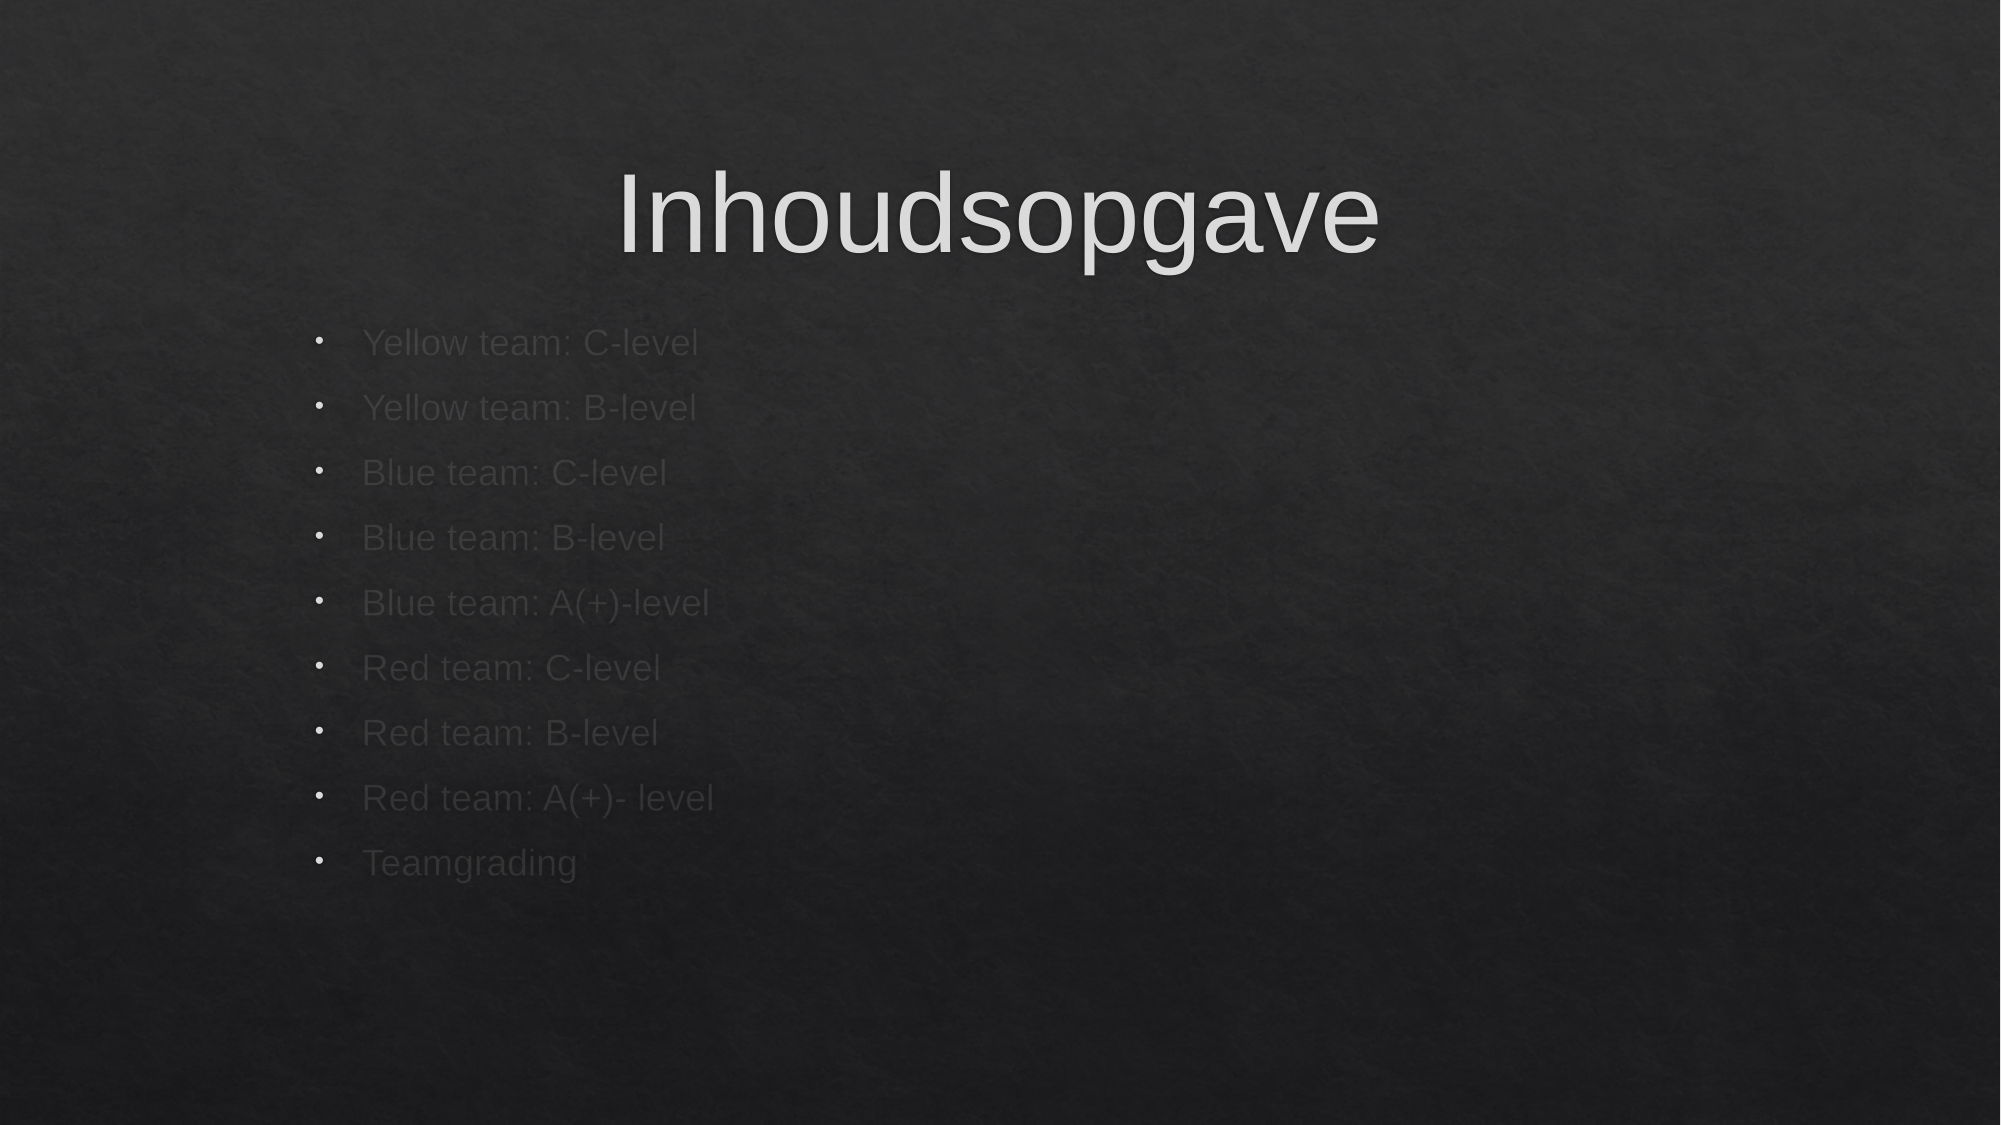

# Inhoudsopgave
Yellow team: C-level
Yellow team: B-level
Blue team: C-level
Blue team: B-level
Blue team: A(+)-level
Red team: C-level
Red team: B-level
Red team: A(+)- level
Teamgrading